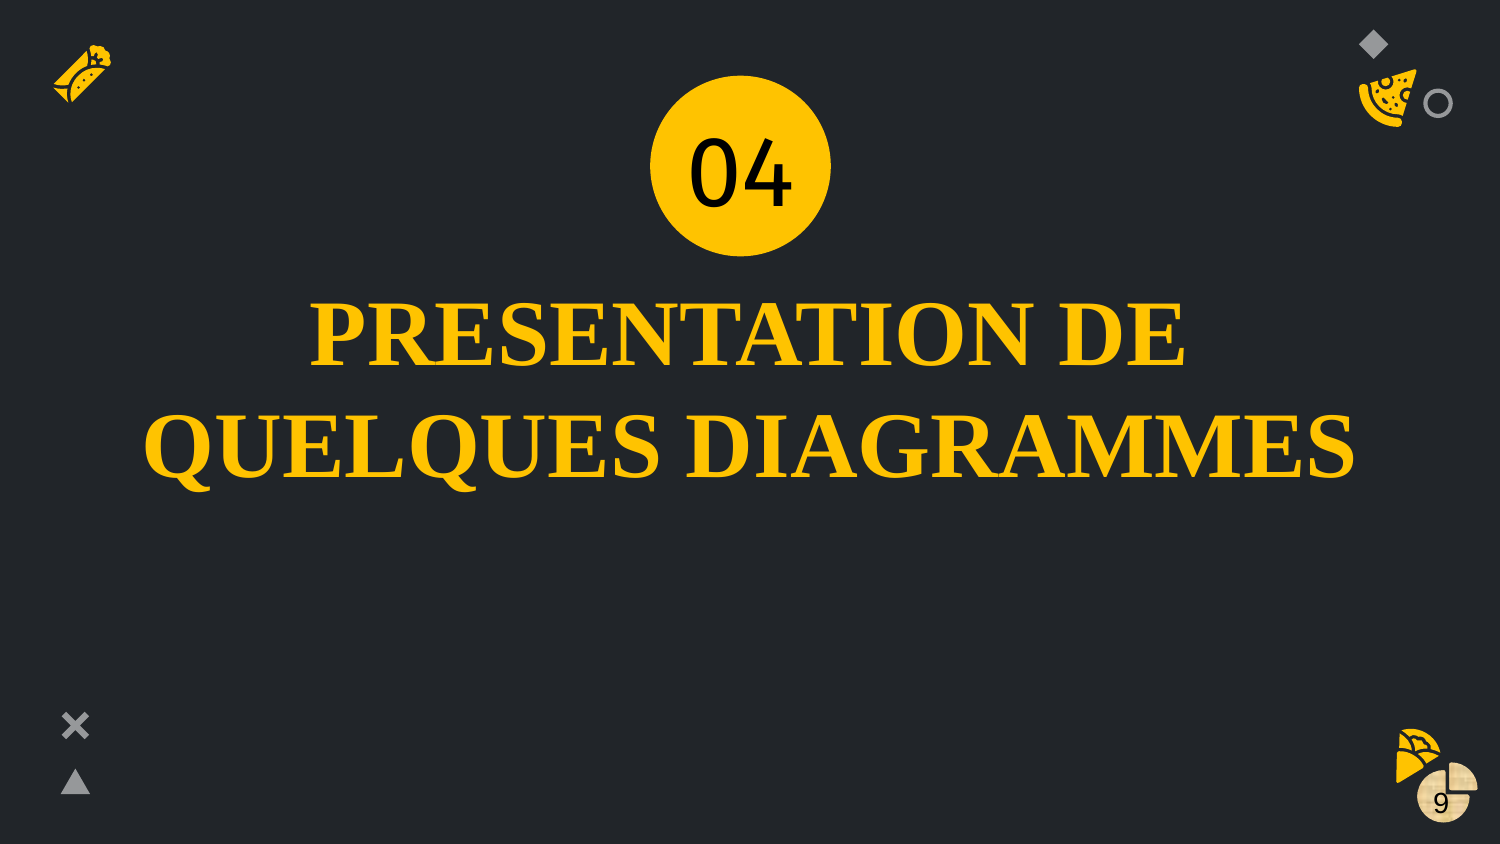

04
# PRESENTATION DE QUELQUES DIAGRAMMES

9